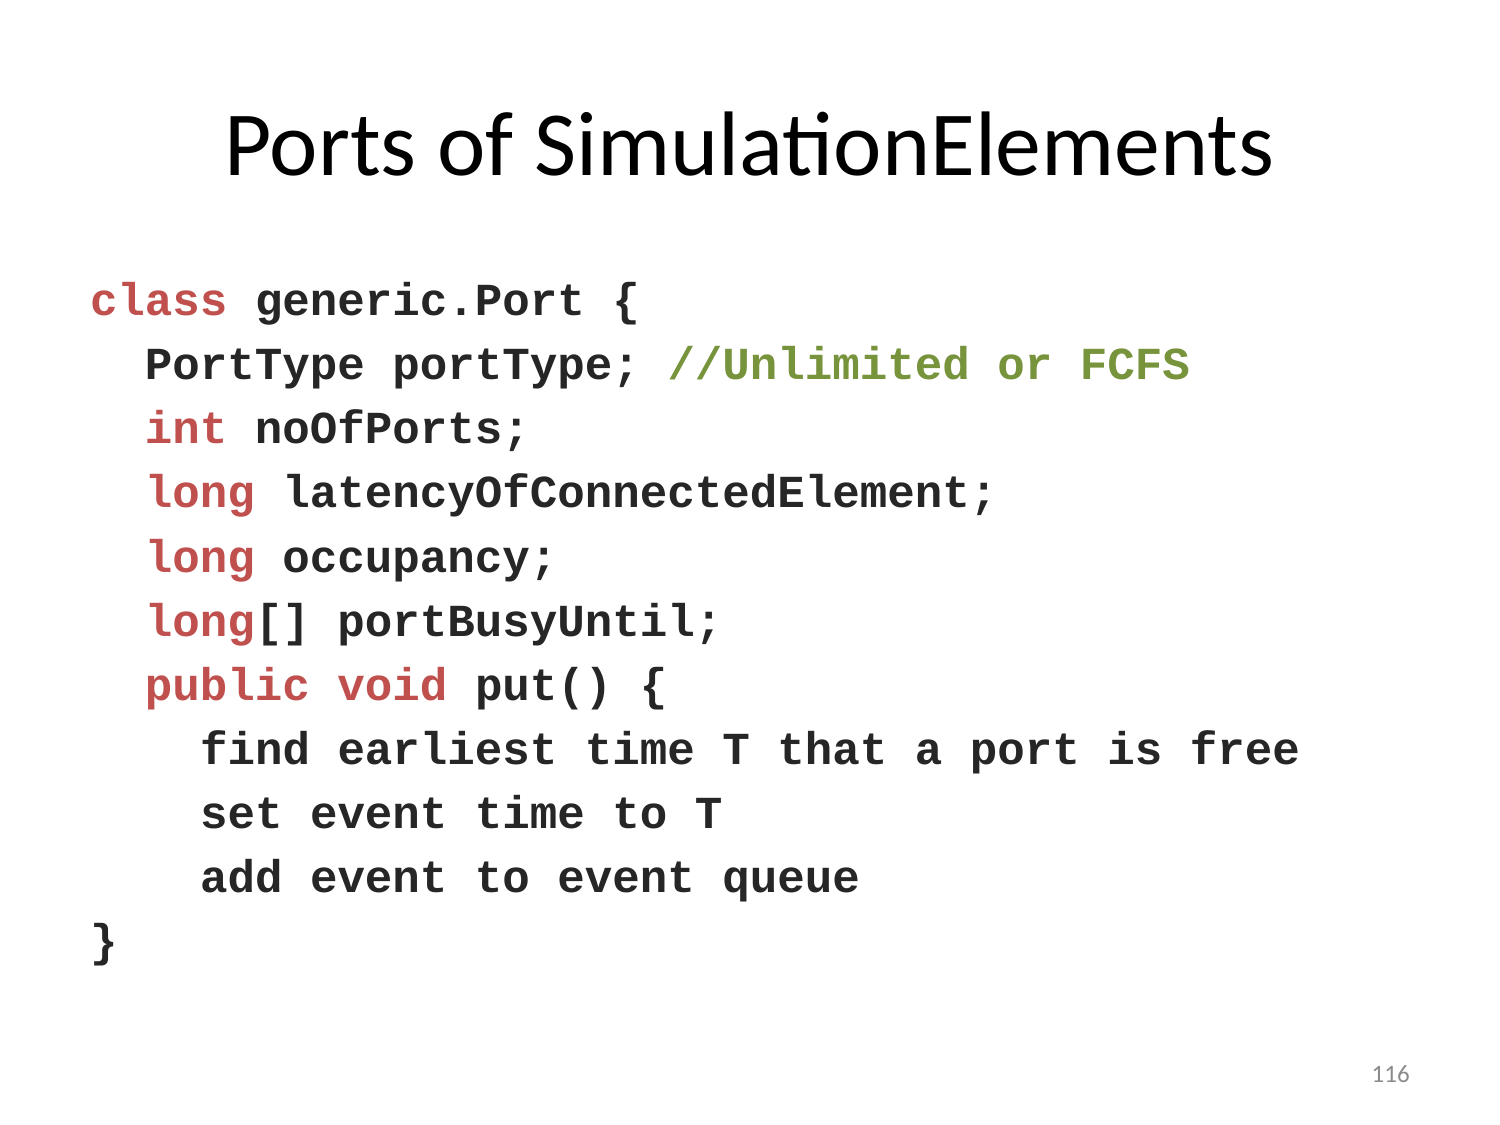

# Ports of SimulationElements
class generic.Port {
  PortType portType; //Unlimited or FCFS
  int noOfPorts;
  long latencyOfConnectedElement;
  long occupancy;
  long[] portBusyUntil;
  public void put() {
    find earliest time T that a port is free
    set event time to T
    add event to event queue
}
116